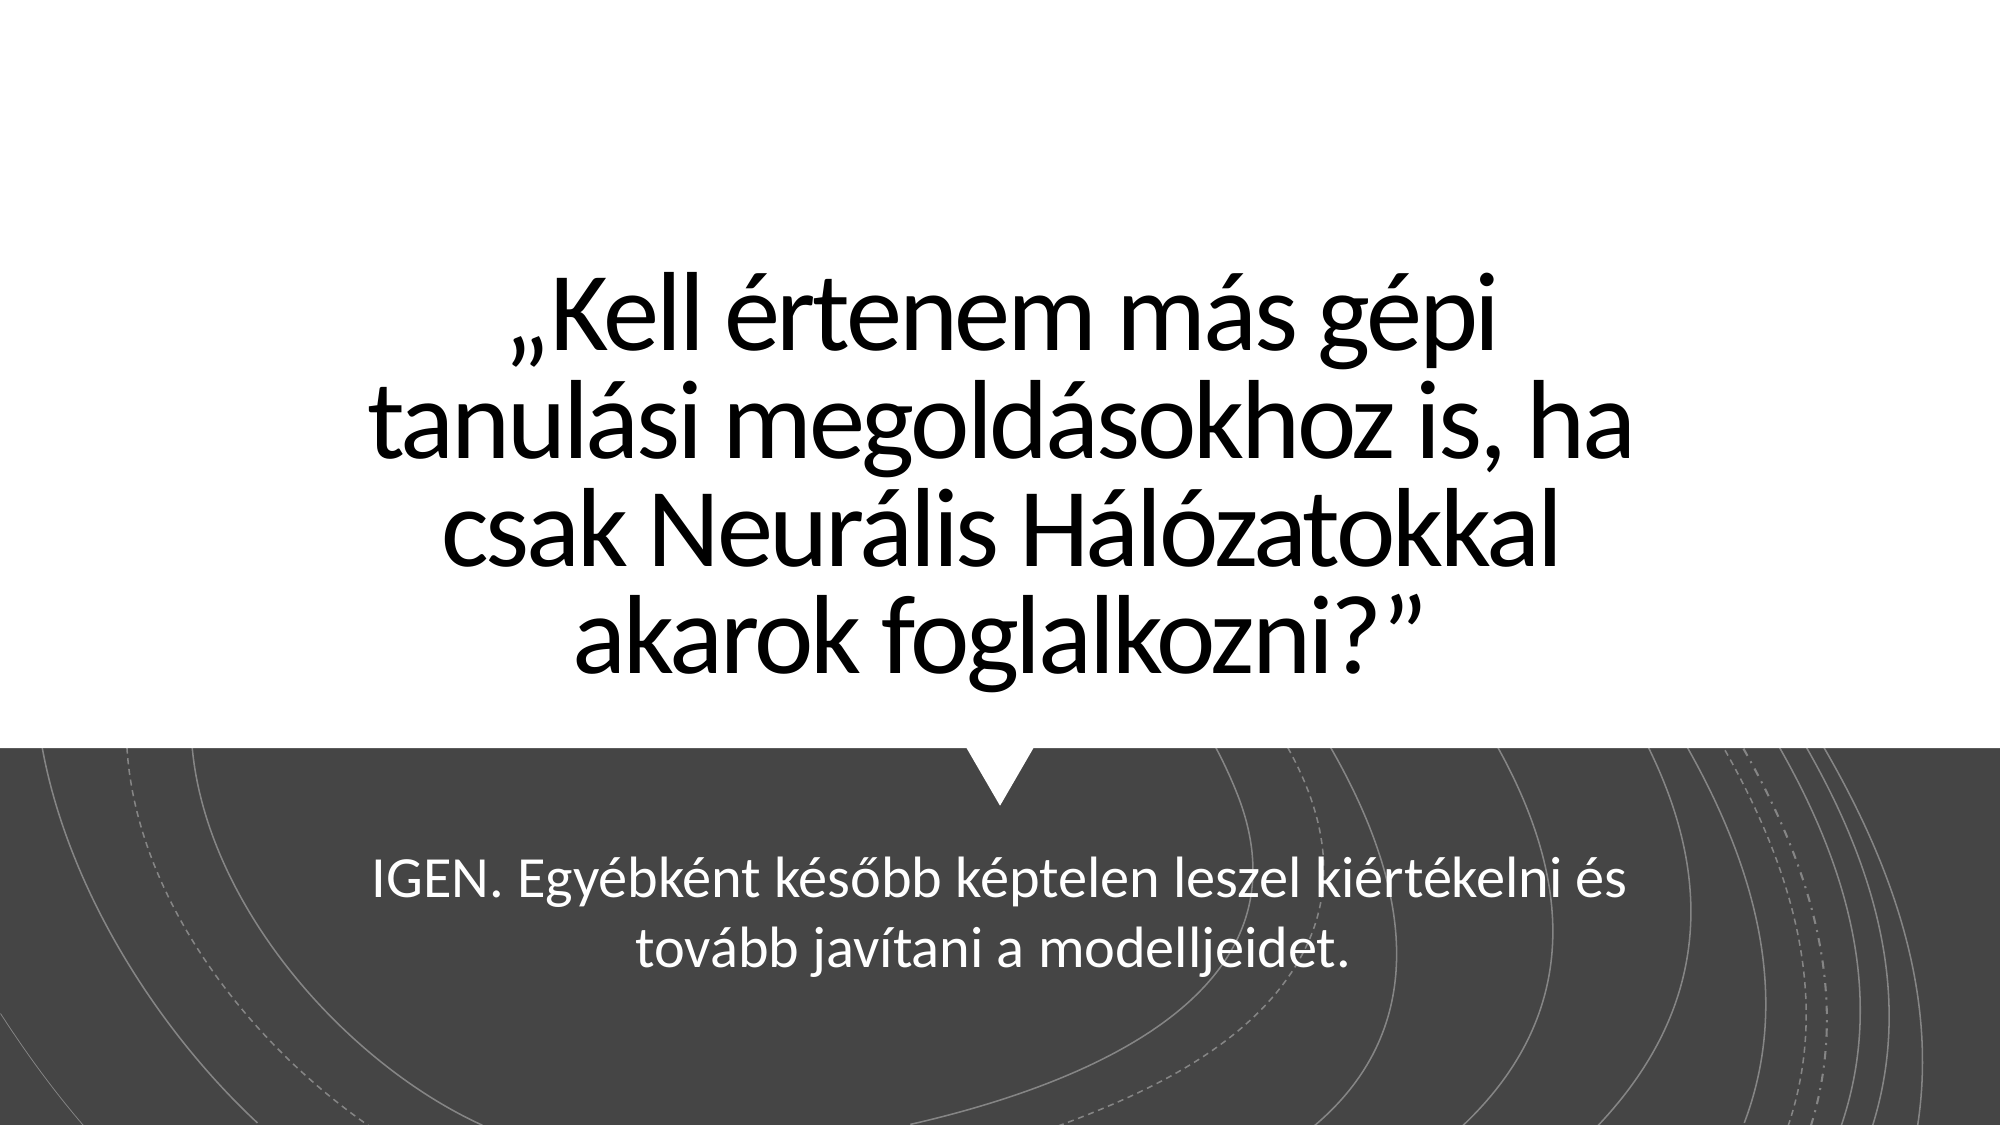

# „Kell értenem más gépi tanulási megoldásokhoz is, ha csak Neurális Hálózatokkal akarok foglalkozni?”

IGEN. Egyébként később képtelen leszel kiértékelni és tovább javítani a modelljeidet.